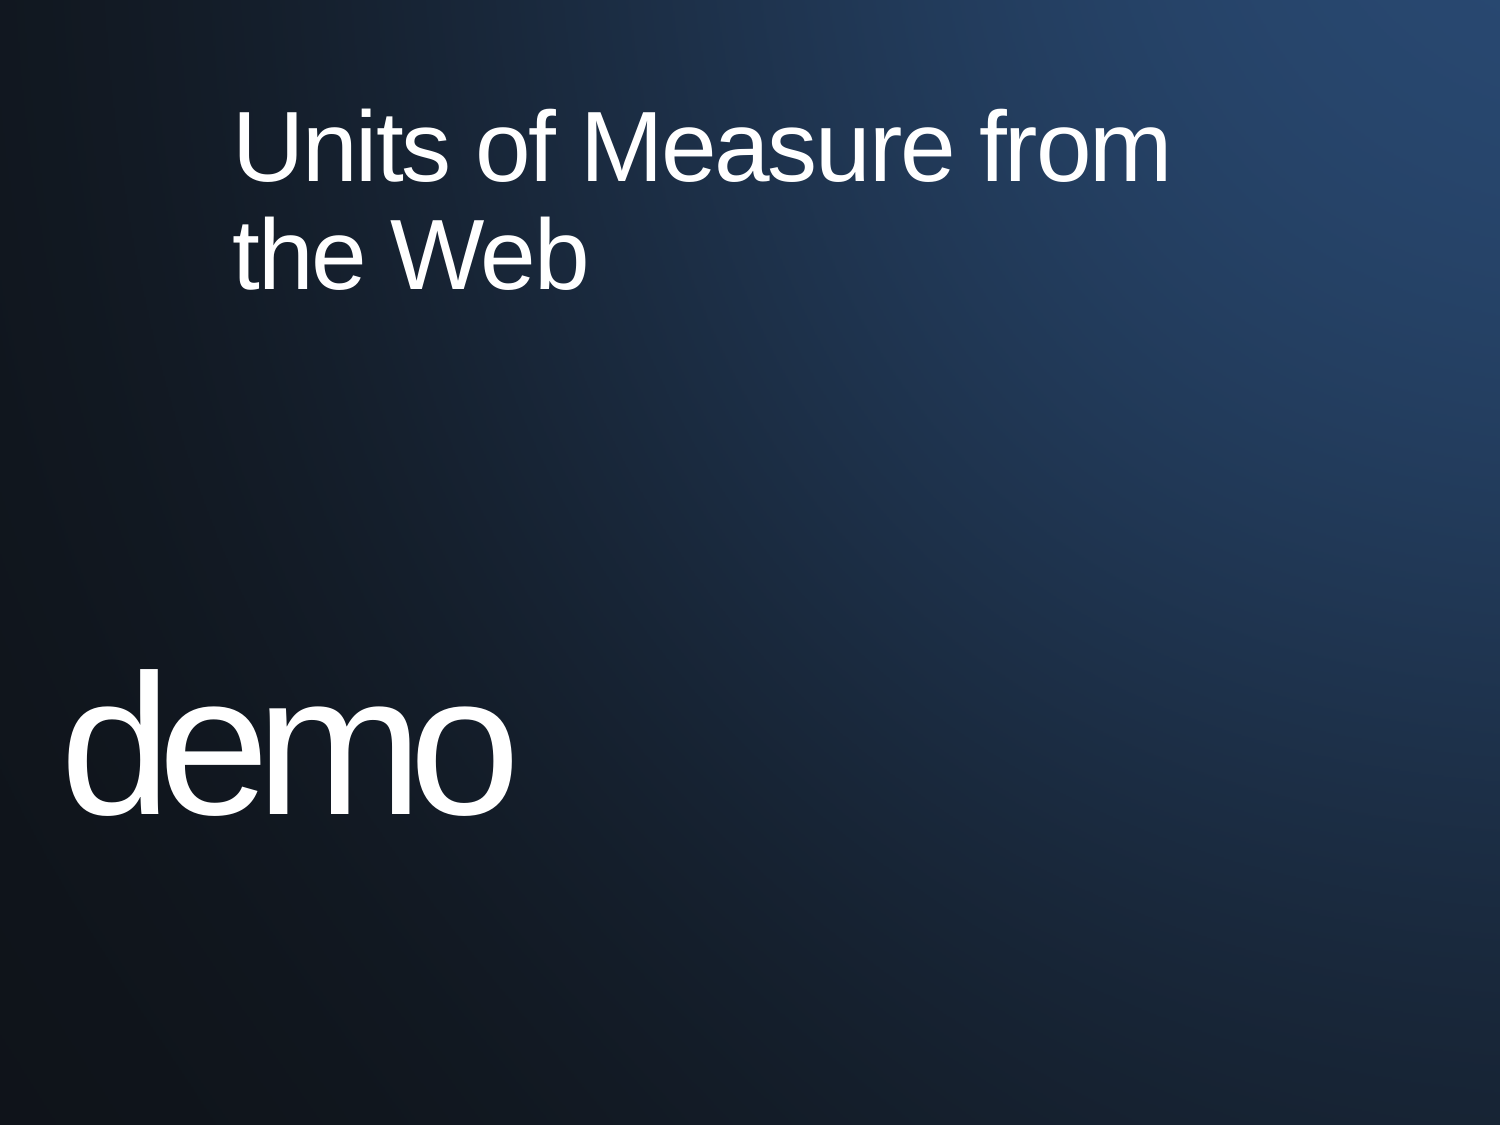

# Units of Measure from the Web

demo